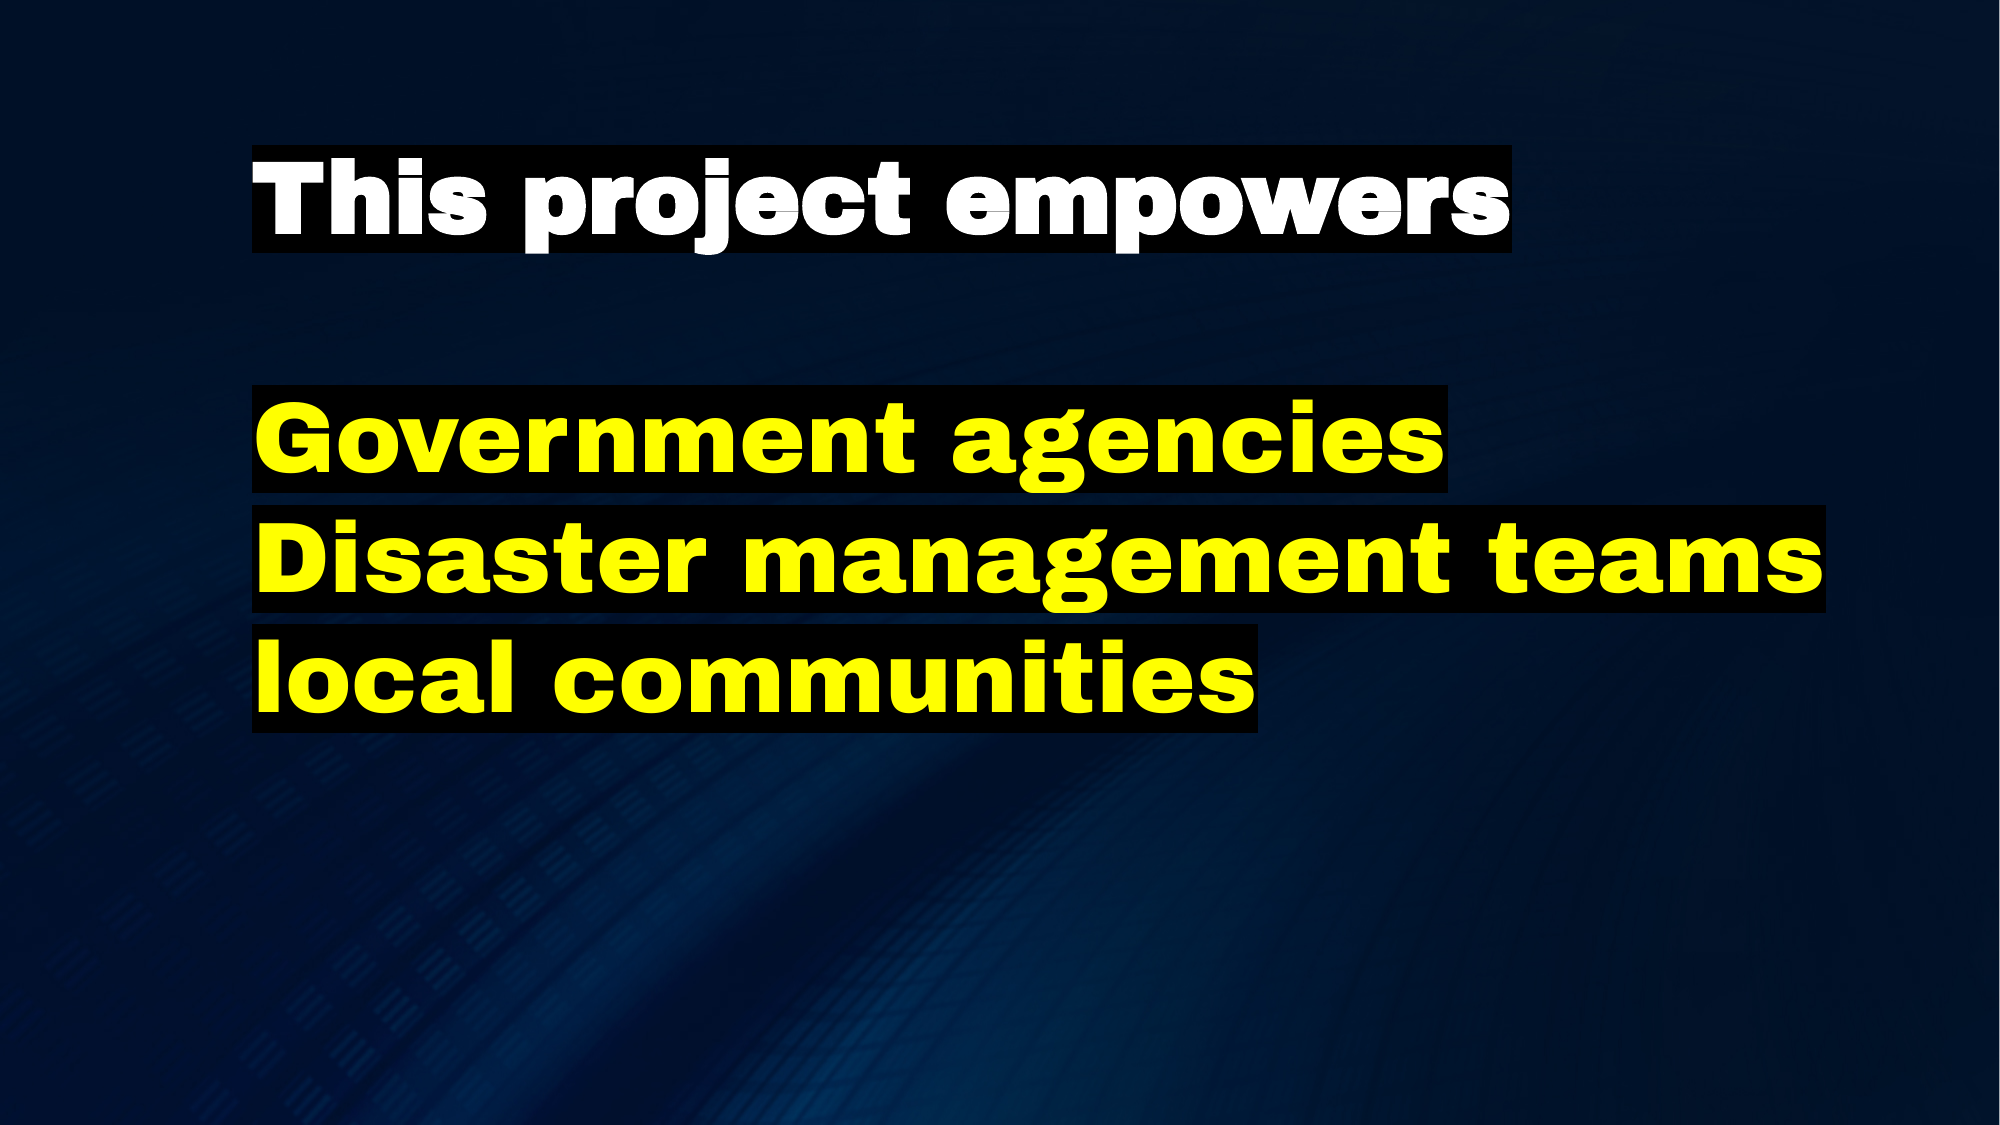

This project empowers

Government agencies
Disaster management teams
local communities